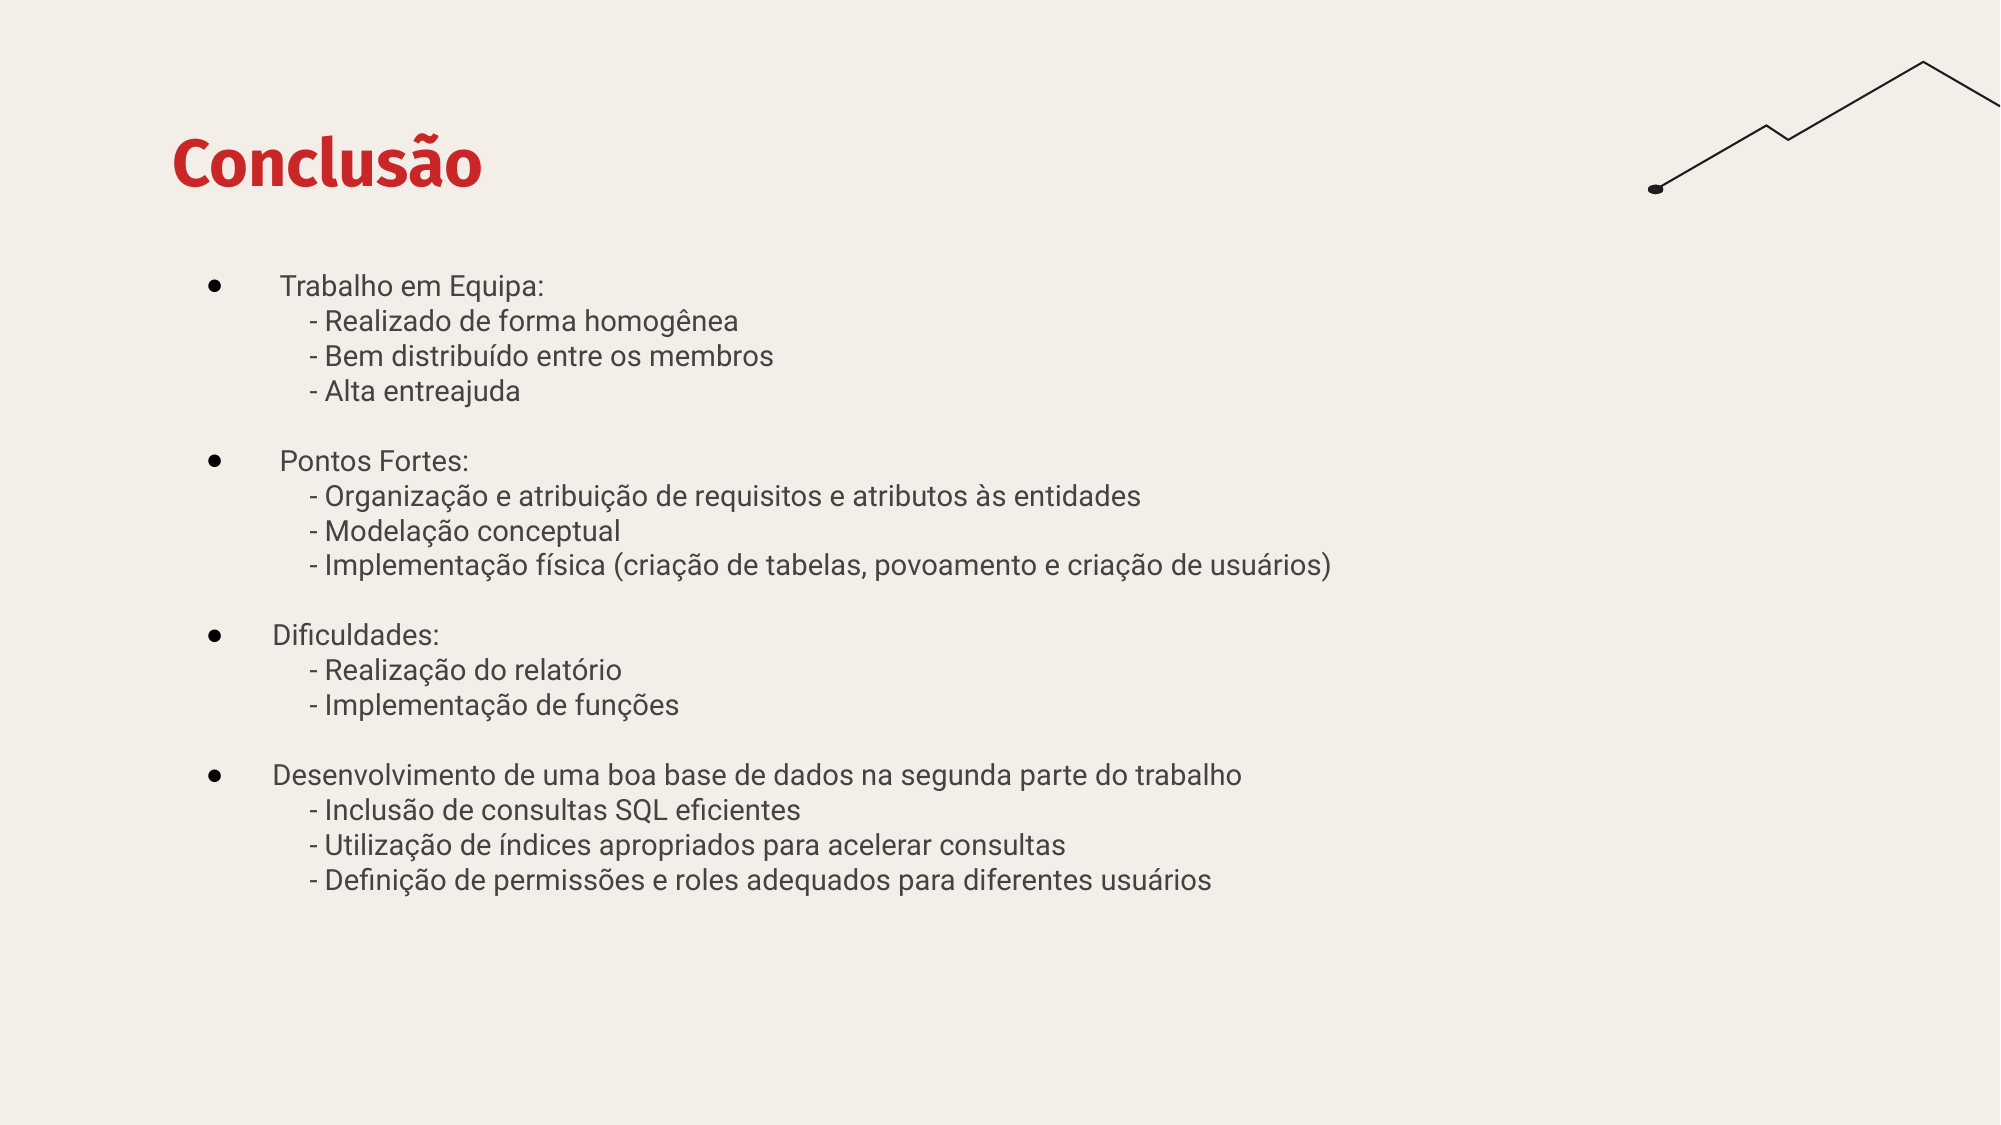

# Conclusão
 Trabalho em Equipa:
     - Realizado de forma homogênea
     - Bem distribuído entre os membros
     - Alta entreajuda

 Pontos Fortes:
     - Organização e atribuição de requisitos e atributos às entidades
     - Modelação conceptual
     - Implementação física (criação de tabelas, povoamento e criação de usuários)

Dificuldades:
     - Realização do relatório
     - Implementação de funções

Desenvolvimento de uma boa base de dados na segunda parte do trabalho
     - Inclusão de consultas SQL eficientes
     - Utilização de índices apropriados para acelerar consultas
     - Definição de permissões e roles adequados para diferentes usuários